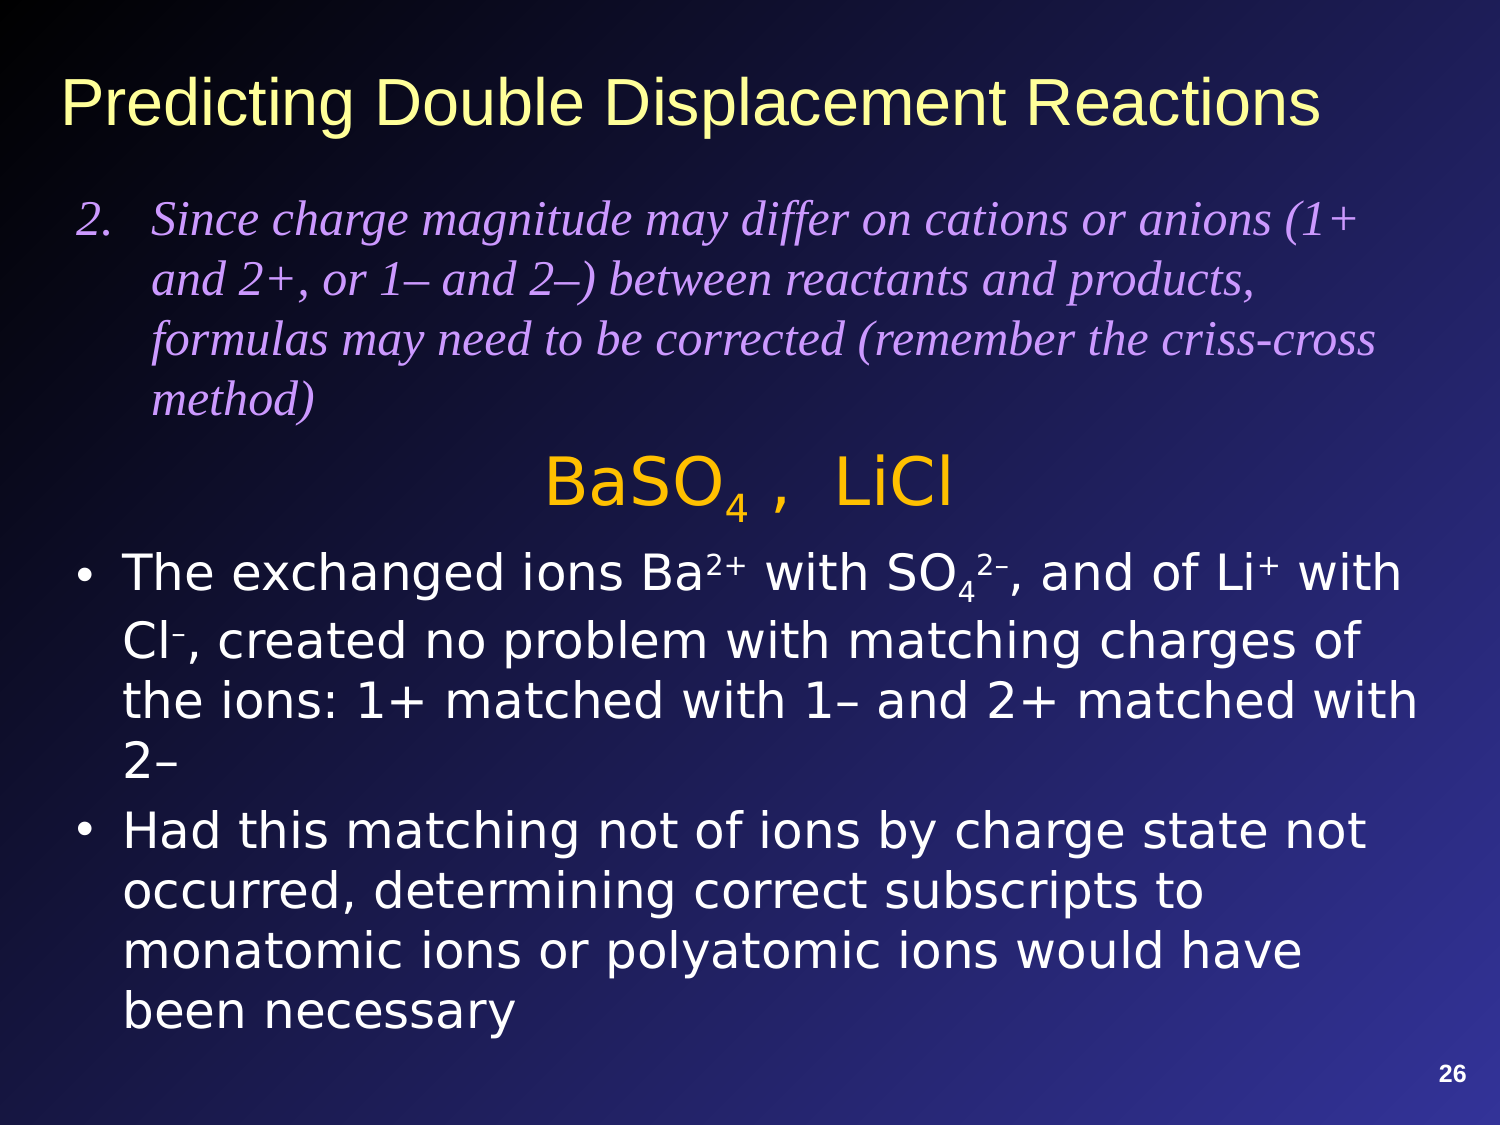

# Predicting Double Displacement Reactions
Since charge magnitude may differ on cations or anions (1+ and 2+, or 1– and 2–) between reactants and products, formulas may need to be corrected (remember the criss-cross method)
BaSO4 ,  LiCl
The exchanged ions Ba2+ with SO42–, and of Li+ with Cl–, created no problem with matching charges of the ions: 1+ matched with 1– and 2+ matched with 2–
Had this matching not of ions by charge state not occurred, determining correct subscripts to monatomic ions or polyatomic ions would have been necessary

26